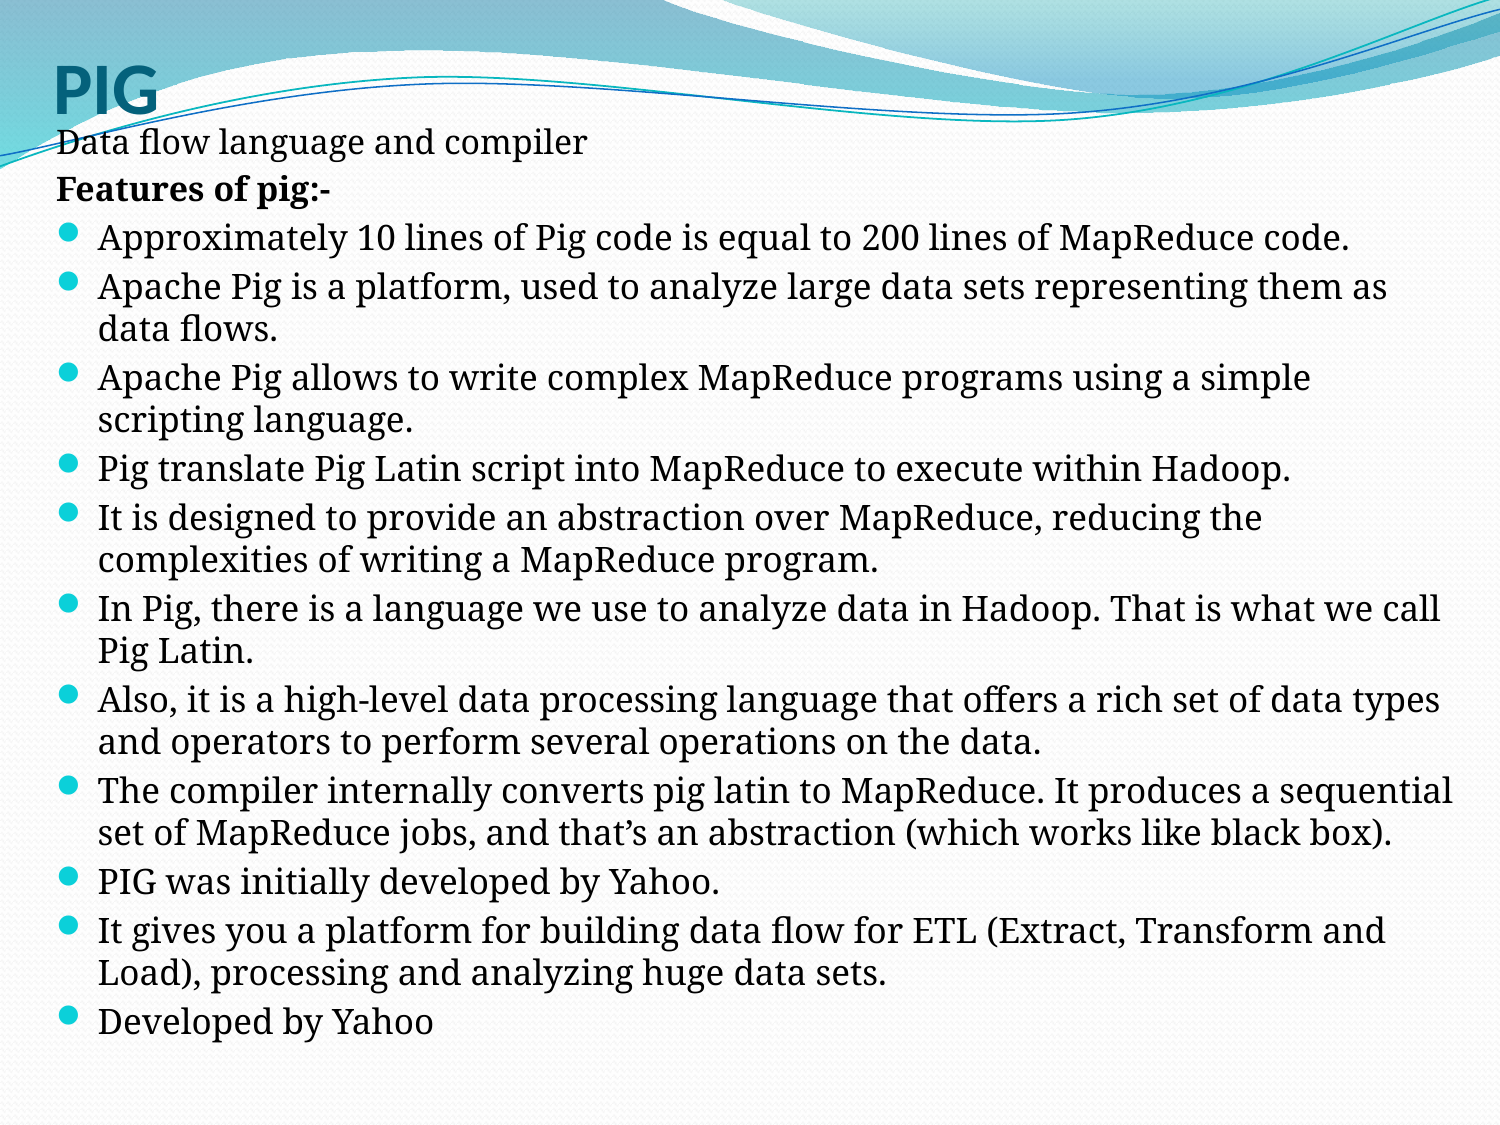

# PIG
Data flow language and compiler
Features of pig:-
Approximately 10 lines of Pig code is equal to 200 lines of MapReduce code.
Apache Pig is a platform, used to analyze large data sets representing them as data flows.
Apache Pig allows to write complex MapReduce programs using a simple scripting language.
Pig translate Pig Latin script into MapReduce to execute within Hadoop.
It is designed to provide an abstraction over MapReduce, reducing the complexities of writing a MapReduce program.
In Pig, there is a language we use to analyze data in Hadoop. That is what we call Pig Latin.
Also, it is a high-level data processing language that offers a rich set of data types and operators to perform several operations on the data.
The compiler internally converts pig latin to MapReduce. It produces a sequential set of MapReduce jobs, and that’s an abstraction (which works like black box).
PIG was initially developed by Yahoo.
It gives you a platform for building data flow for ETL (Extract, Transform and Load), processing and analyzing huge data sets.
Developed by Yahoo